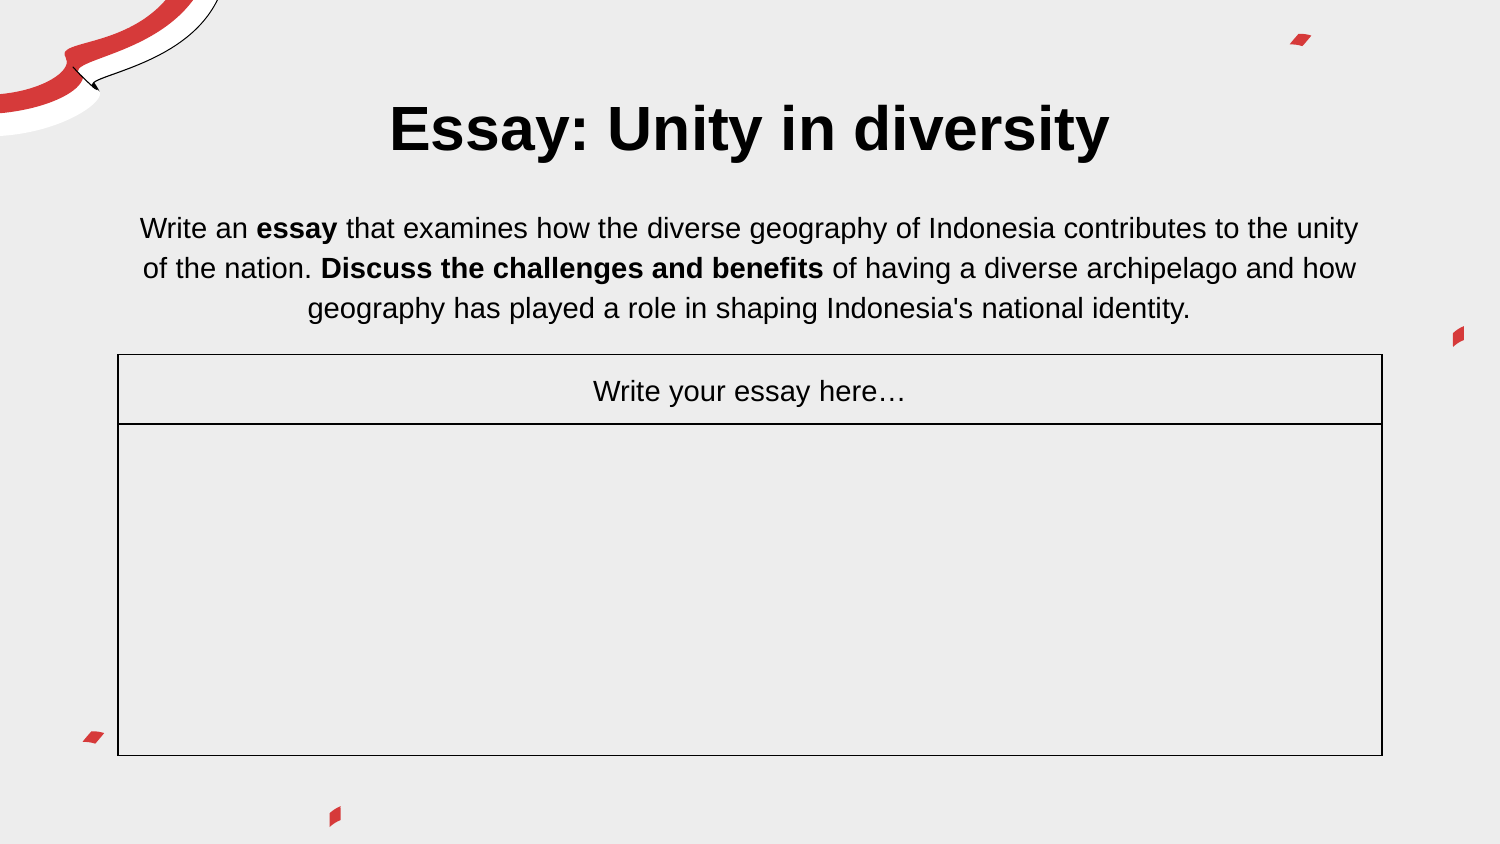

# Essay: Unity in diversity
Write an essay that examines how the diverse geography of Indonesia contributes to the unity of the nation. Discuss the challenges and benefits of having a diverse archipelago and how geography has played a role in shaping Indonesia's national identity.
| Write your essay here… |
| --- |
|  |